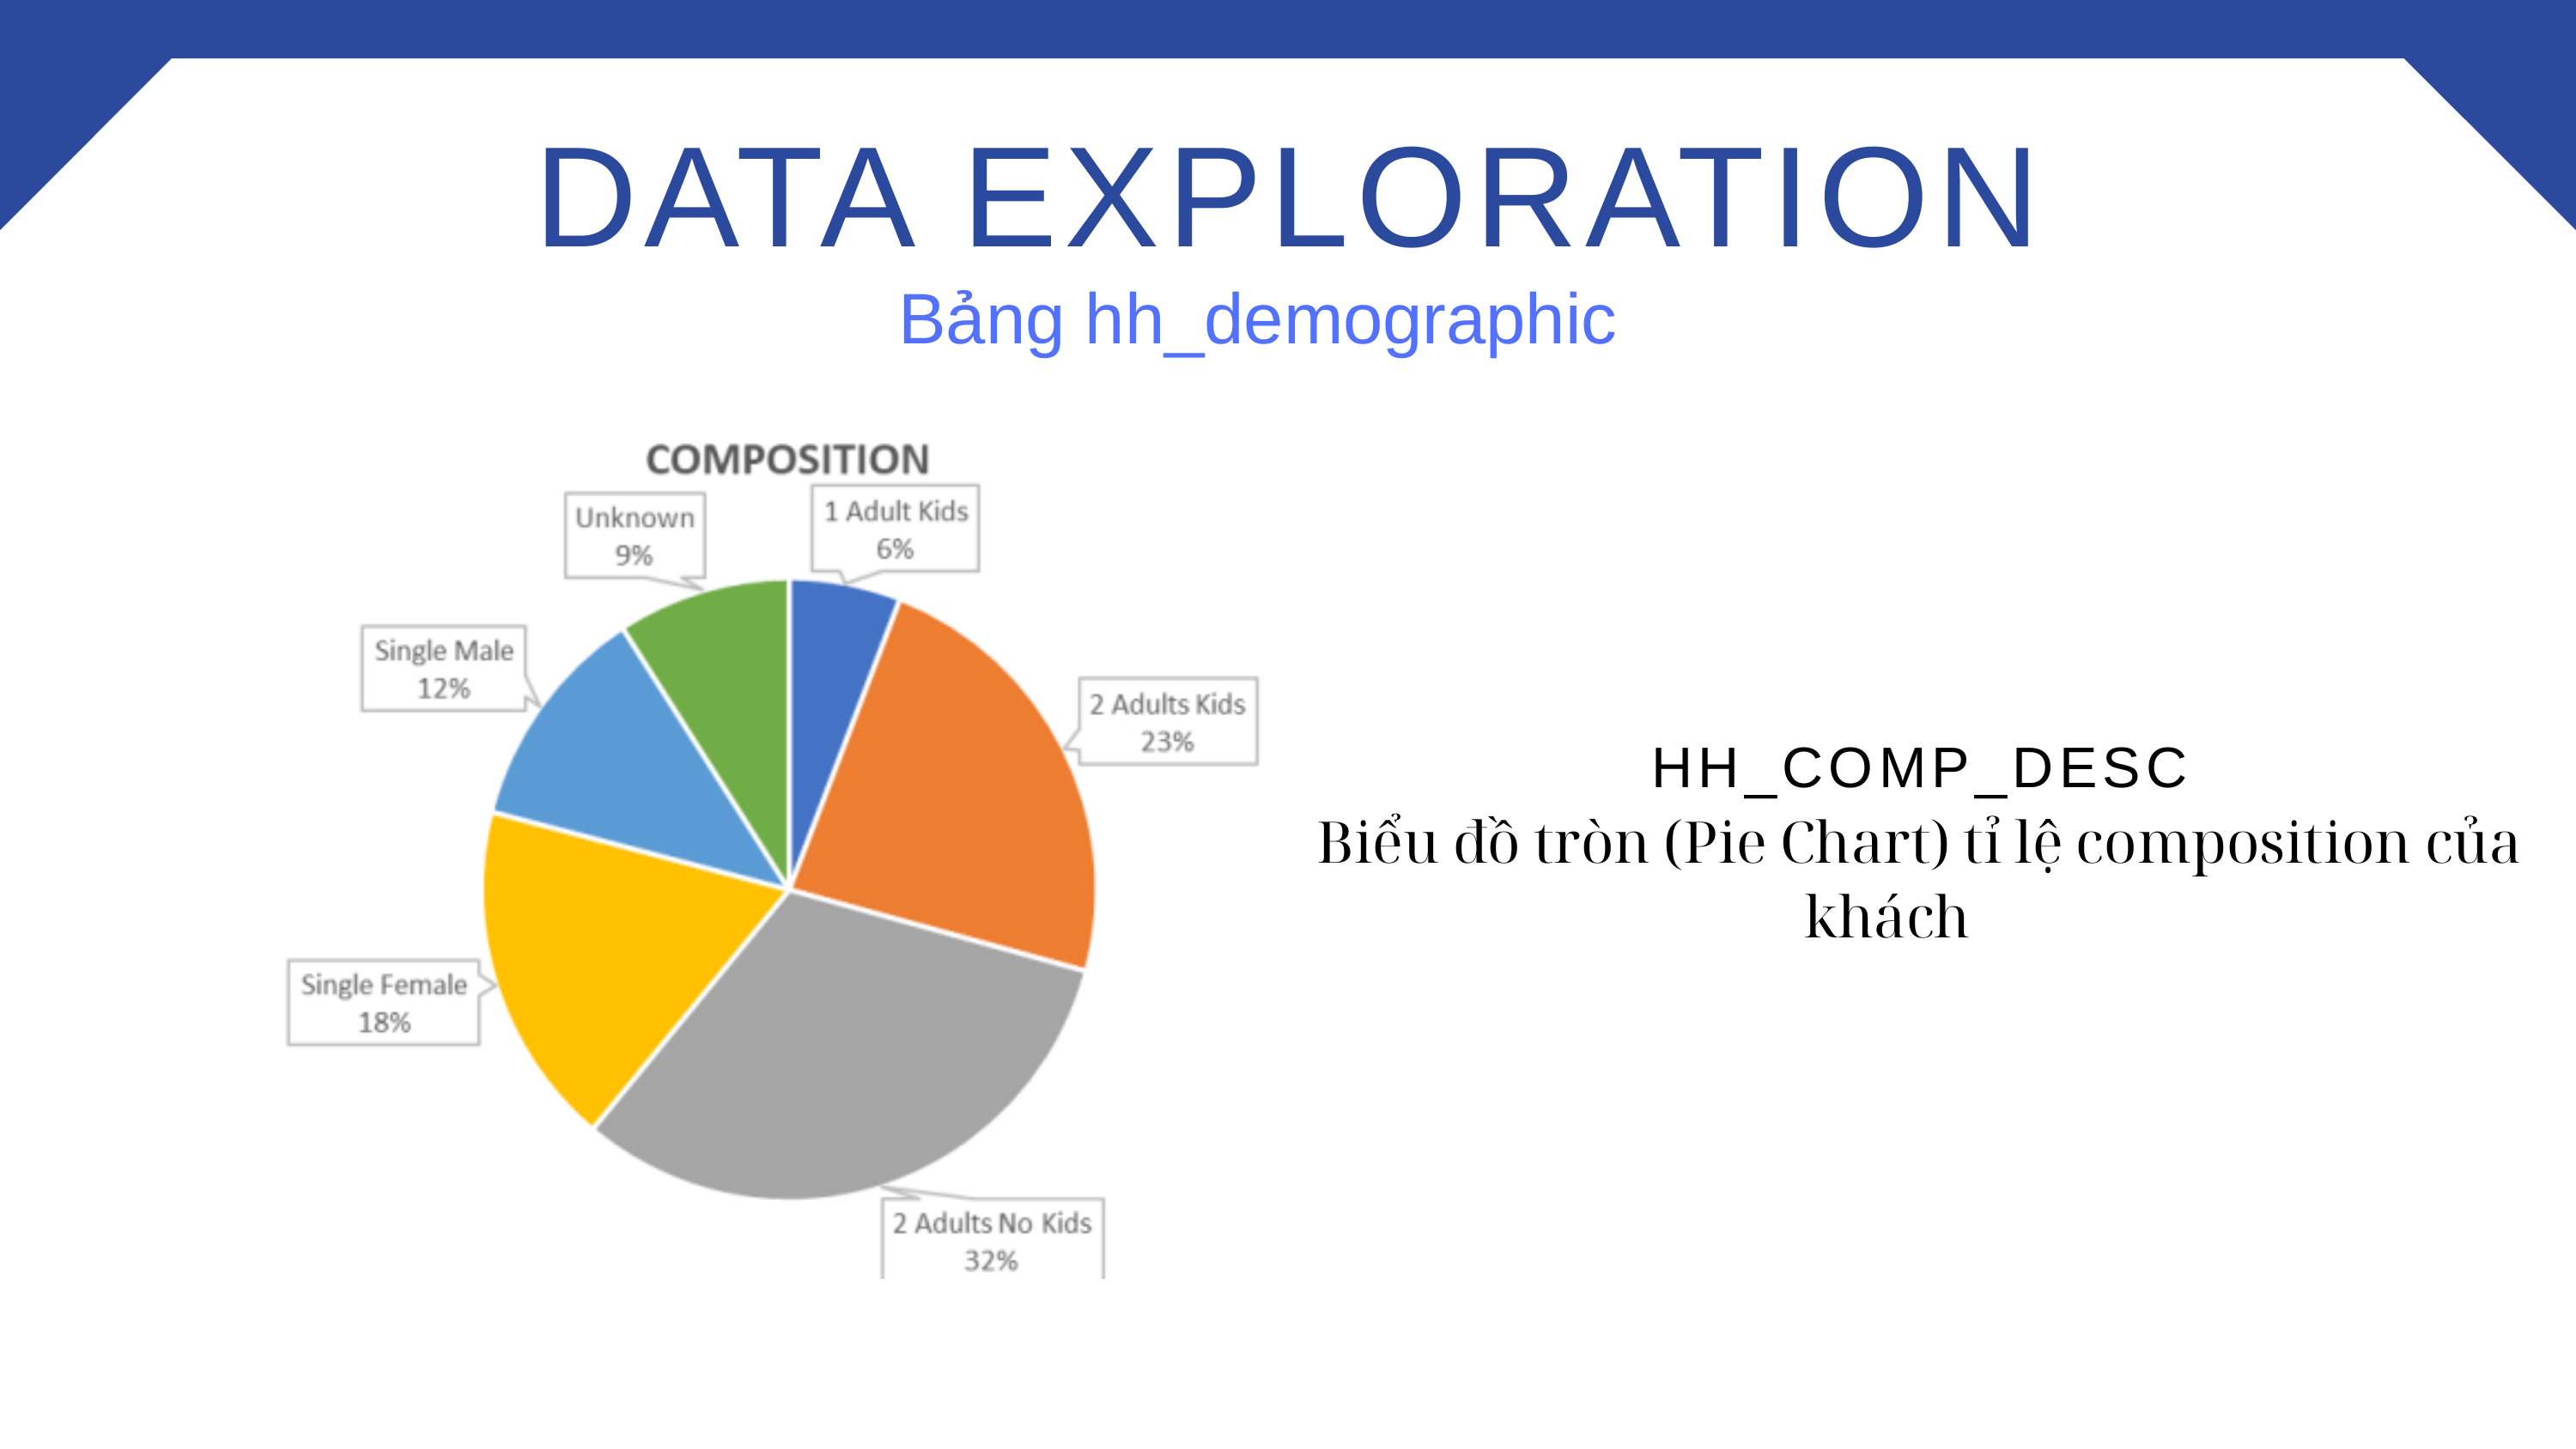

DATA EXPLORATION
Bảng hh_demographic

HH_COMP_DESC
Biểu đồ tròn (Pie Chart) tỉ lệ composition của khách